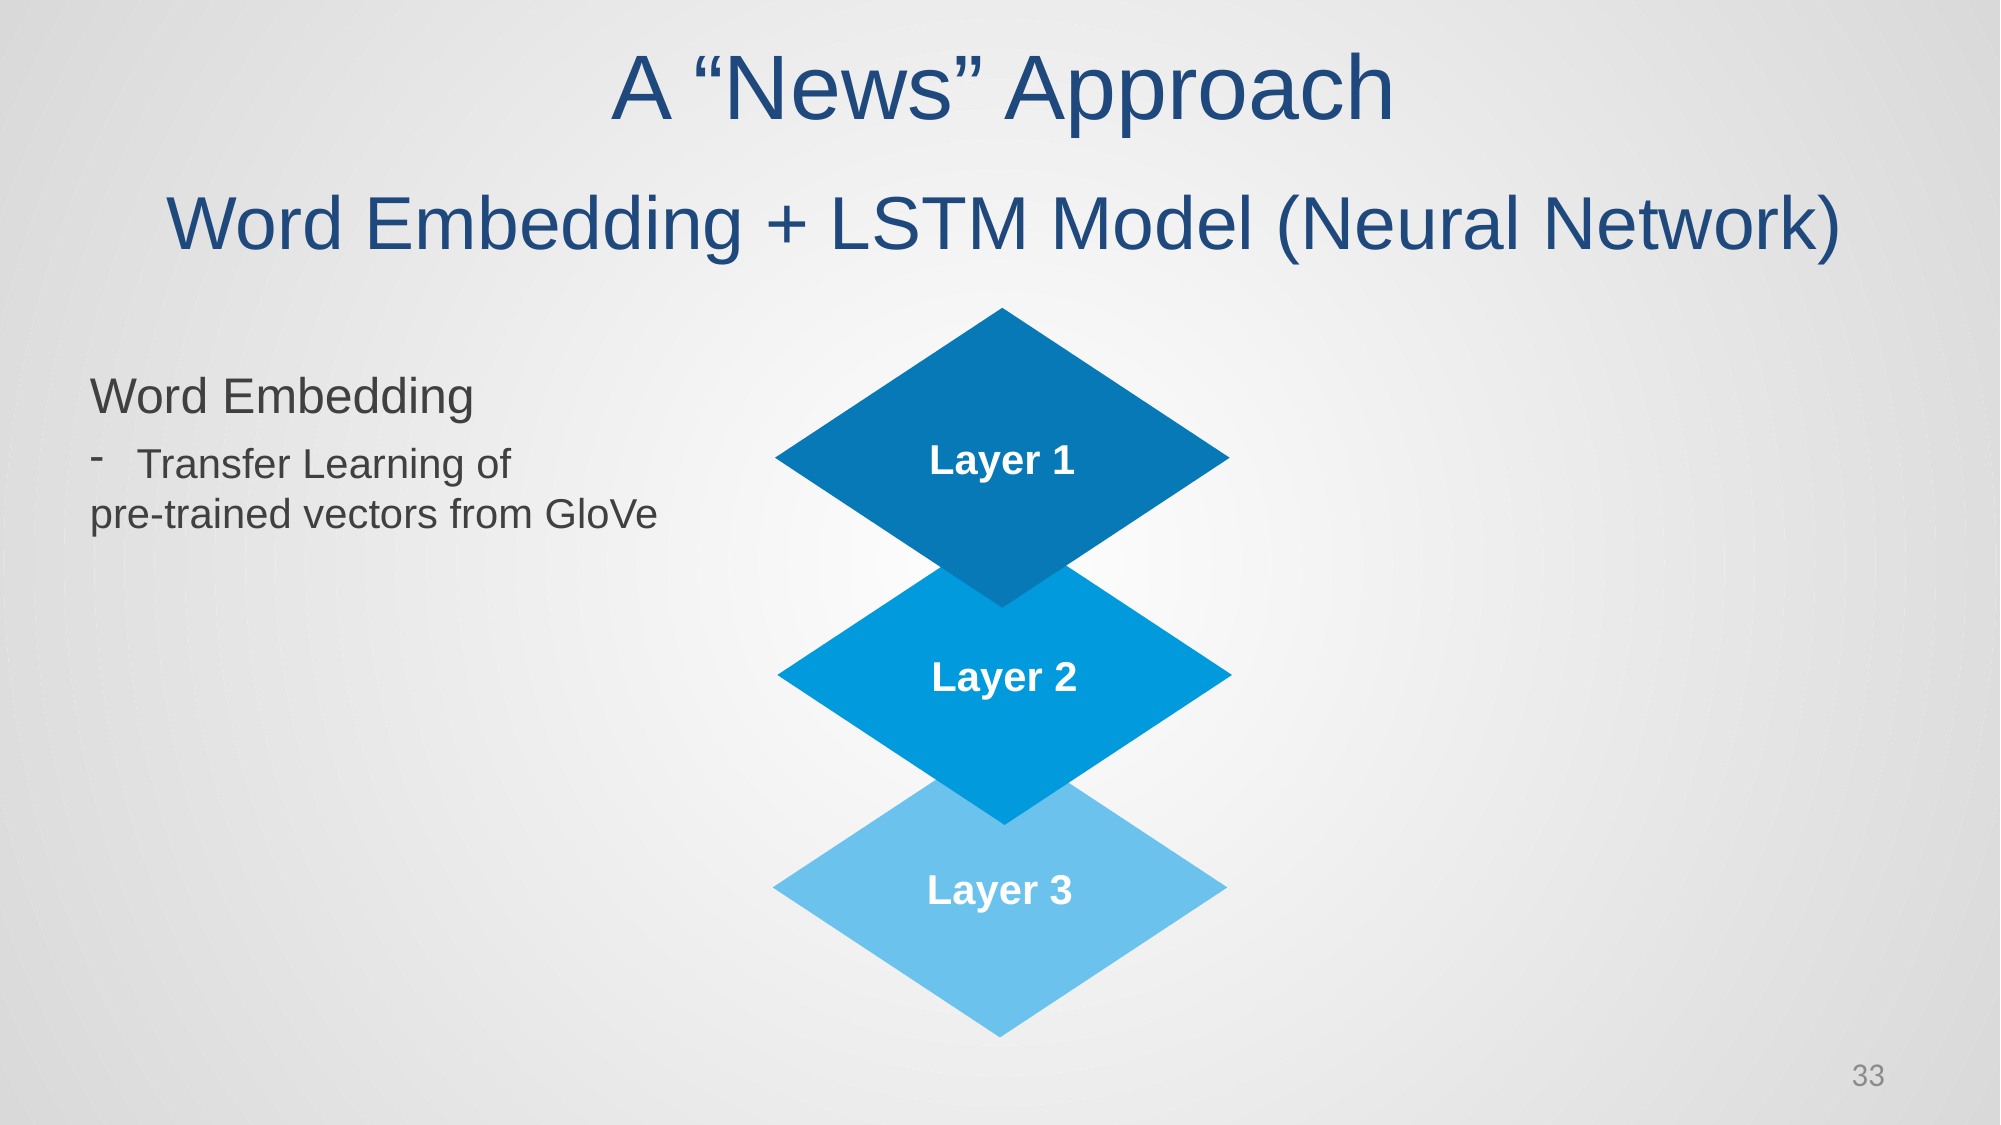

A “News” Approach
Word Embedding + LSTM Model (Neural Network)
Layer 1
Word Embedding
Transfer Learning of
pre-trained vectors from GloVe
Layer 2
Layer 3
33